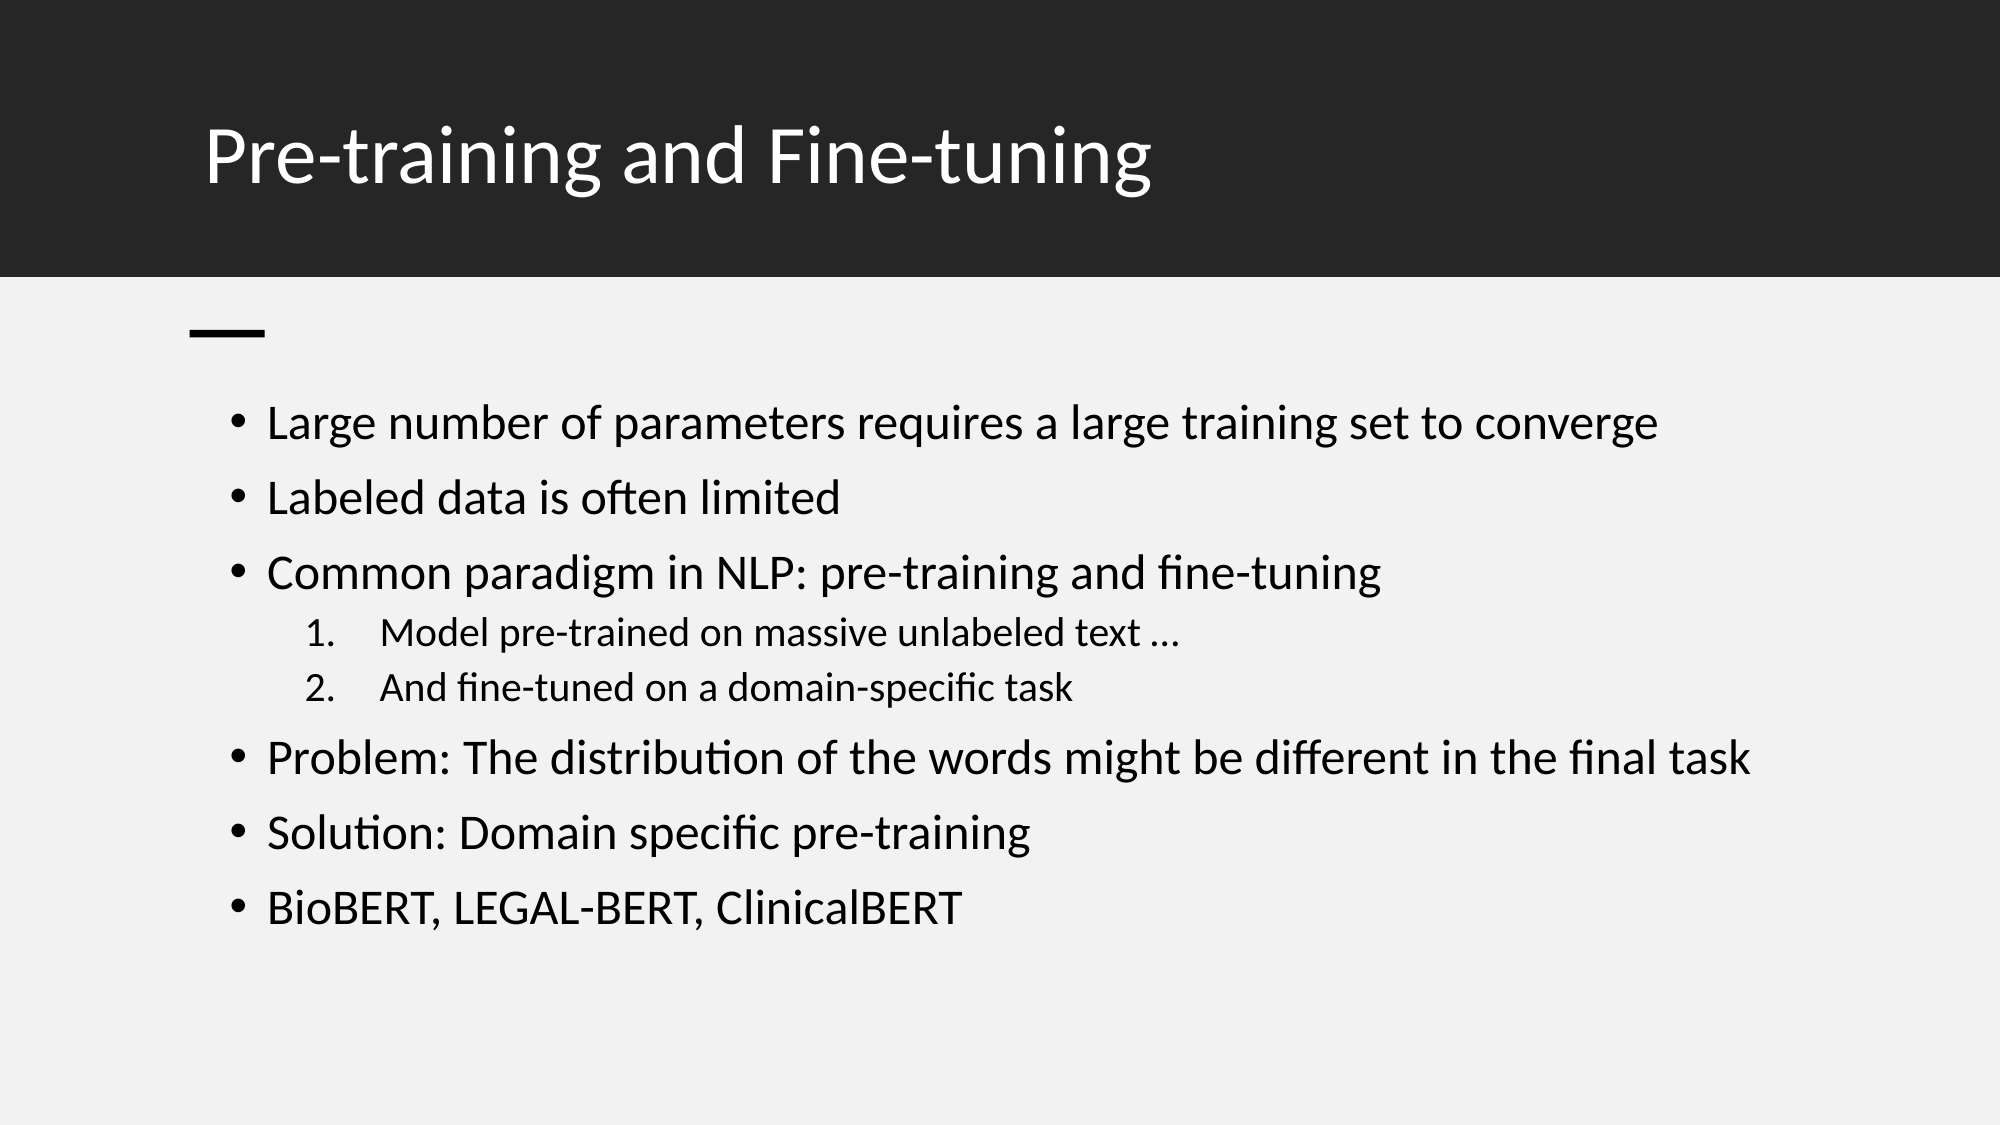

# Pre-training and Fine-tuning

Large number of parameters requires a large training set to converge
Labeled data is often limited
Common paradigm in NLP: pre-training and fine-tuning
Model pre-trained on massive unlabeled text …
And fine-tuned on a domain-specific task
Problem: The distribution of the words might be different in the final task
Solution: Domain specific pre-training
BioBERT, LEGAL-BERT, ClinicalBERT
4